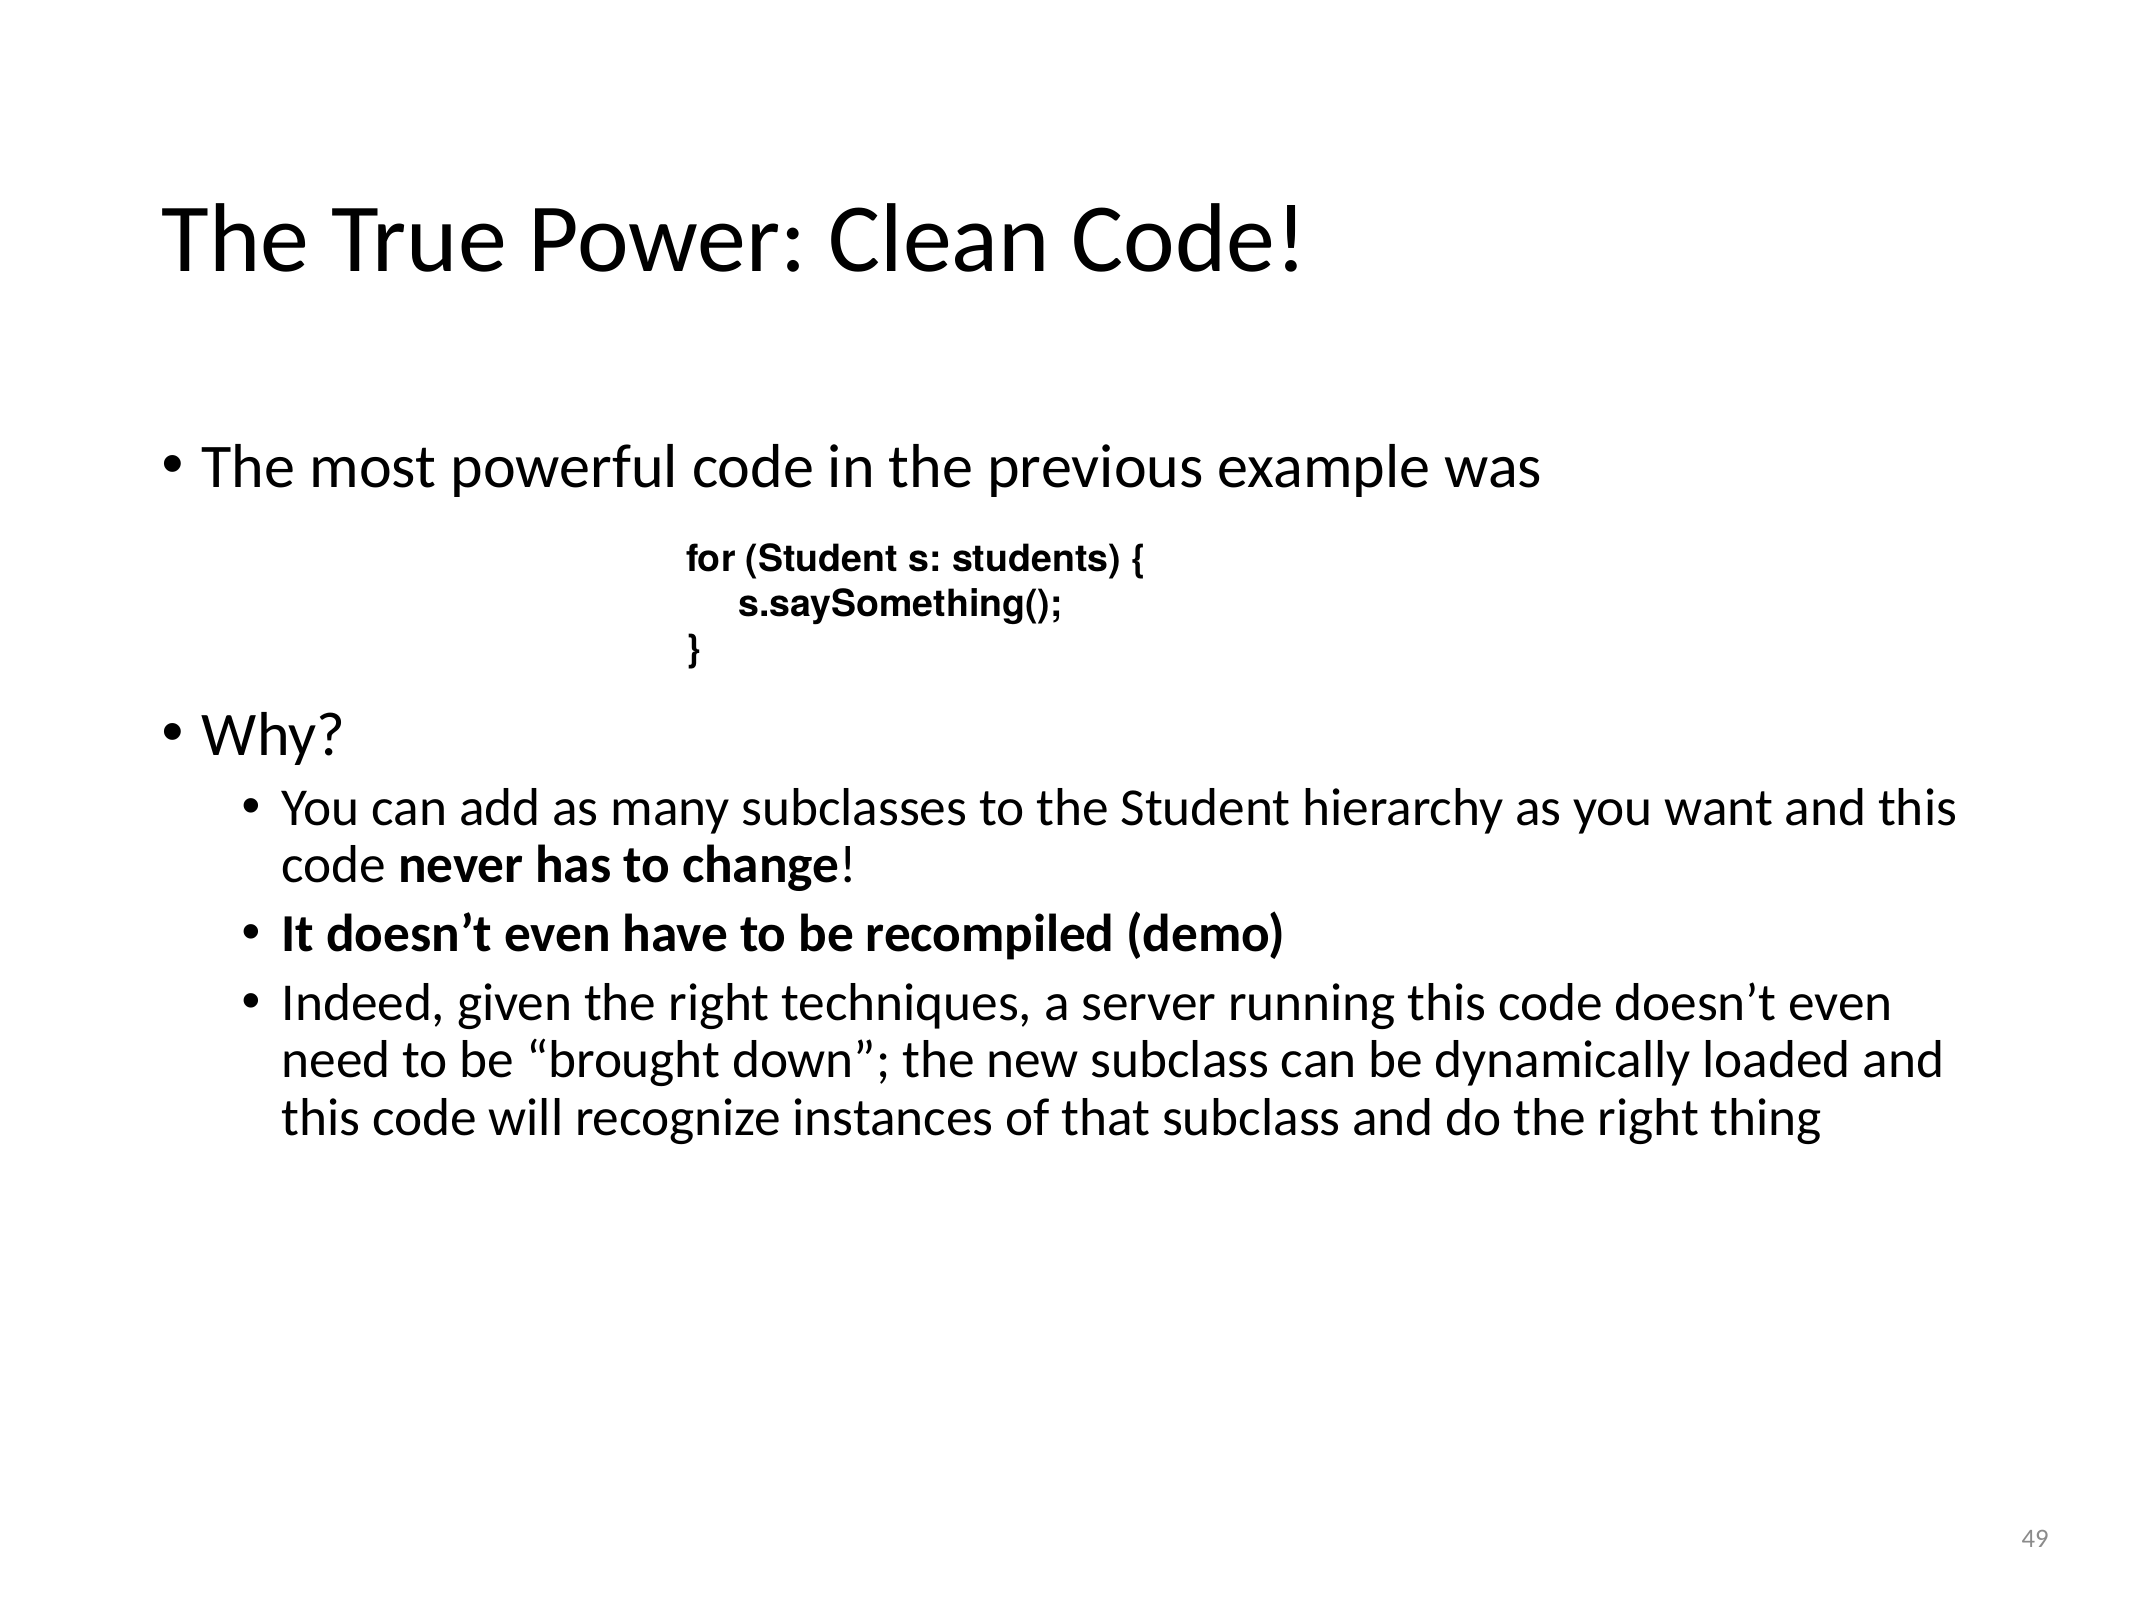

# The True Power: Clean Code!
The most powerful code in the previous example was

Why?
You can add as many subclasses to the Student hierarchy as you want and this code never has to change!
It doesn’t even have to be recompiled (demo)
Indeed, given the right techniques, a server running this code doesn’t even need to be “brought down”; the new subclass can be dynamically loaded and this code will recognize instances of that subclass and do the right thing
for (Student s: students) {
     s.saySomething();
}
49